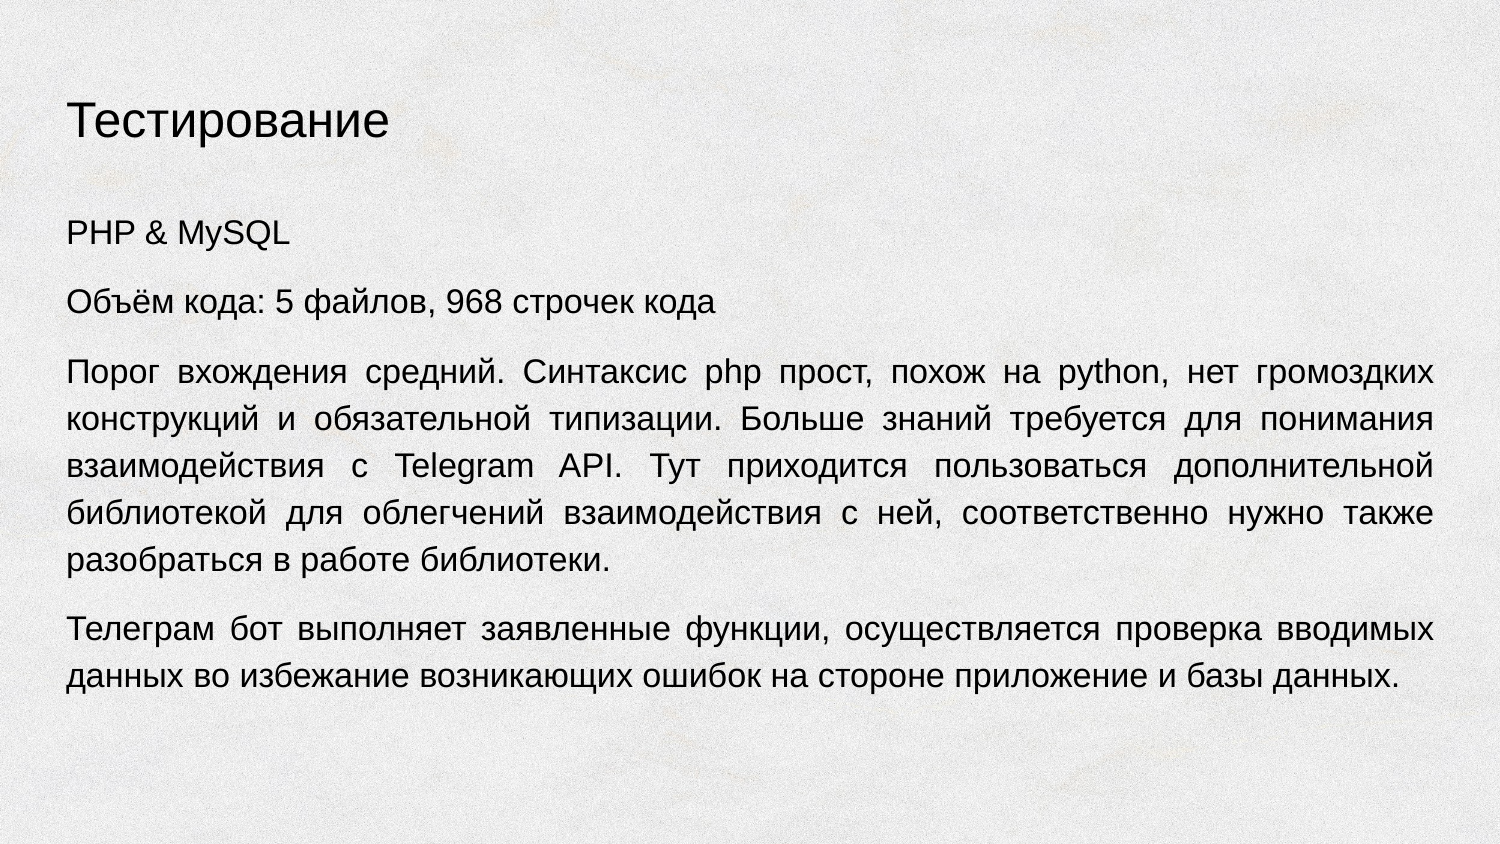

# Тестирование
PHP & MySQL
Объём кода: 5 файлов, 968 строчек кода
Порог вхождения средний. Синтаксис php прост, похож на python, нет громоздких конструкций и обязательной типизации. Больше знаний требуется для понимания взаимодействия с Telegram API. Тут приходится пользоваться дополнительной библиотекой для облегчений взаимодействия с ней, соответственно нужно также разобраться в работе библиотеки.
Телеграм бот выполняет заявленные функции, осуществляется проверка вводимых данных во избежание возникающих ошибок на стороне приложение и базы данных.